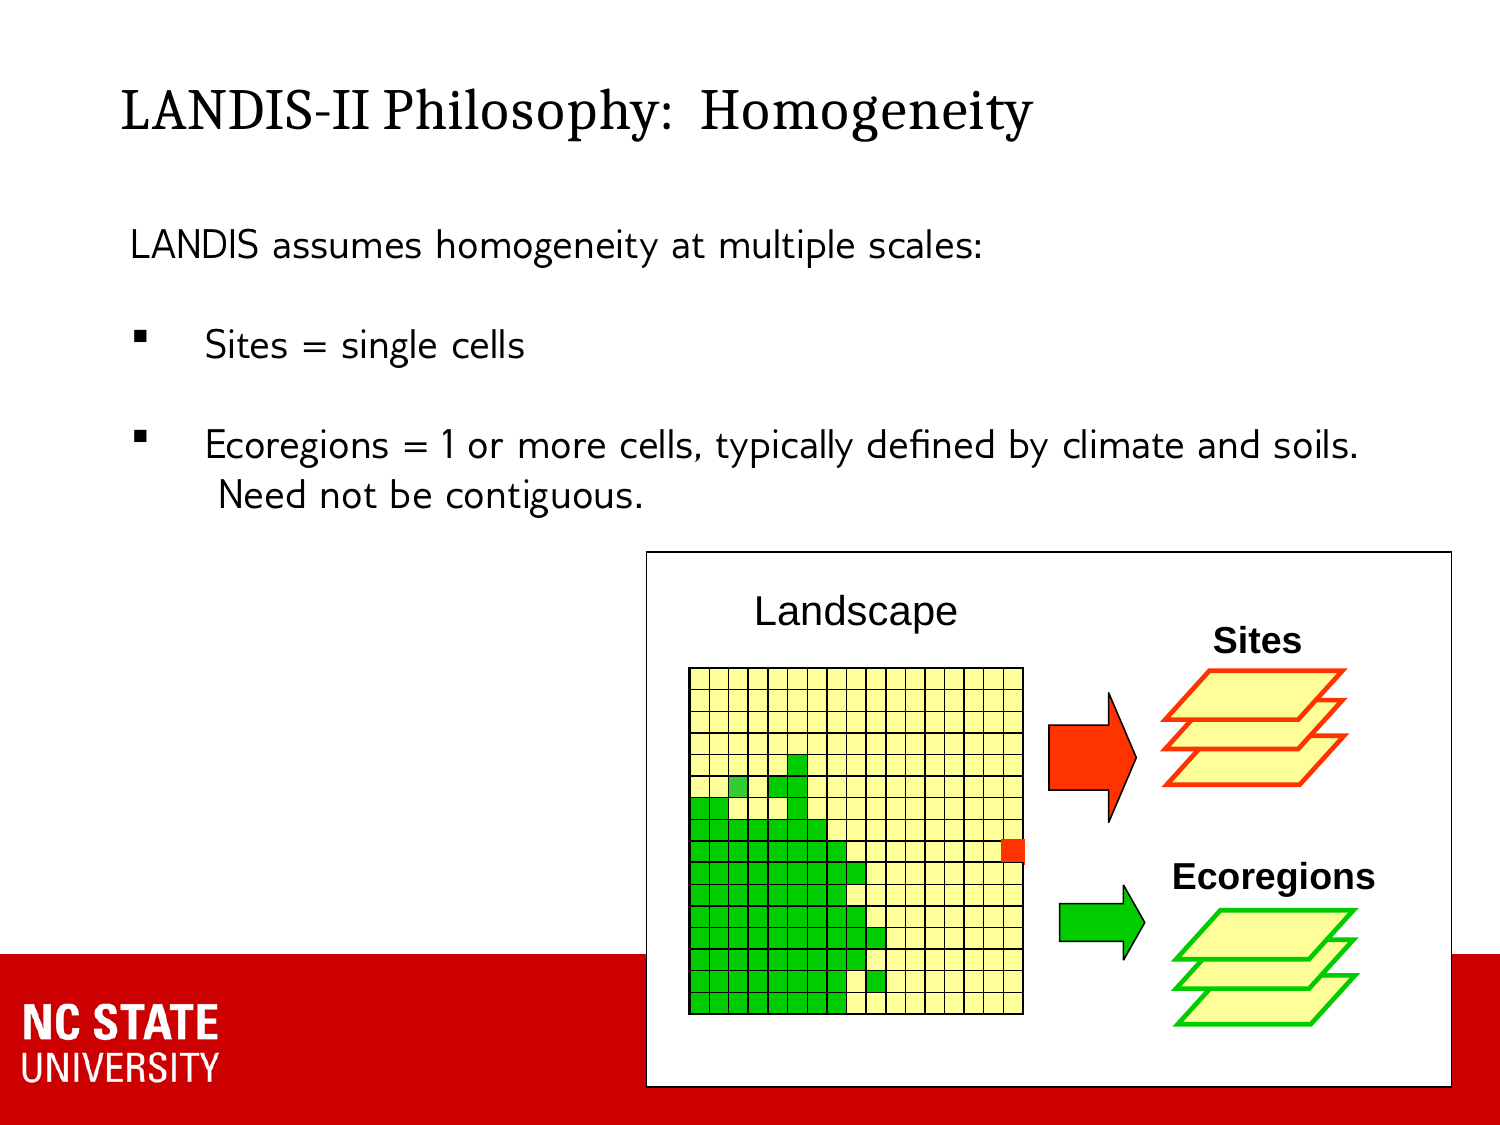

# LANDIS-II Philosophy:  Homogeneity
LANDIS assumes homogeneity at multiple scales:

Sites = single cells

Ecoregions = 1 or more cells, typically defined by climate and soils.  Need not be contiguous.

Landscape
Sites

Ecoregions